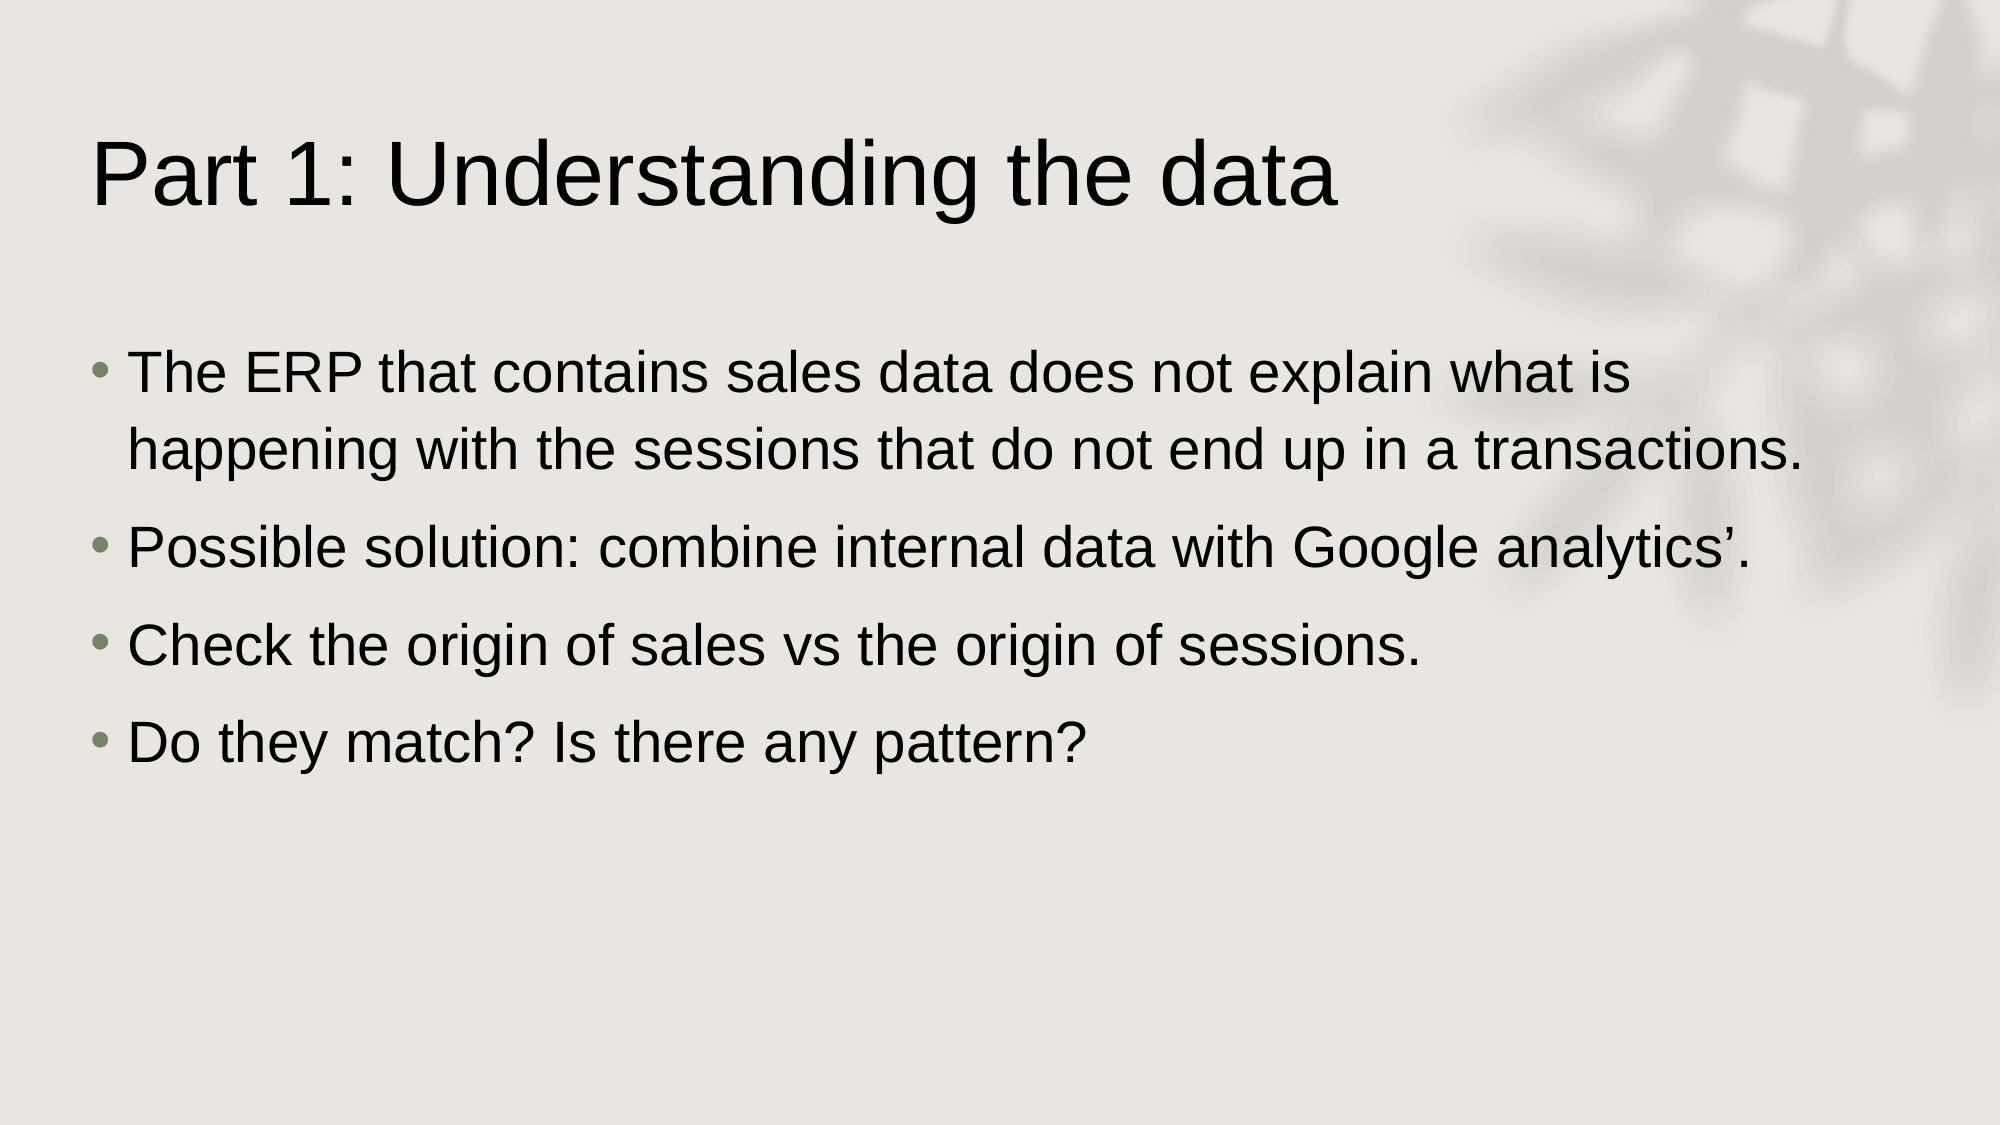

# Part 1: Understanding the data
The ERP that contains sales data does not explain what is happening with the sessions that do not end up in a transactions.
Possible solution: combine internal data with Google analytics’.
Check the origin of sales vs the origin of sessions.
Do they match? Is there any pattern?